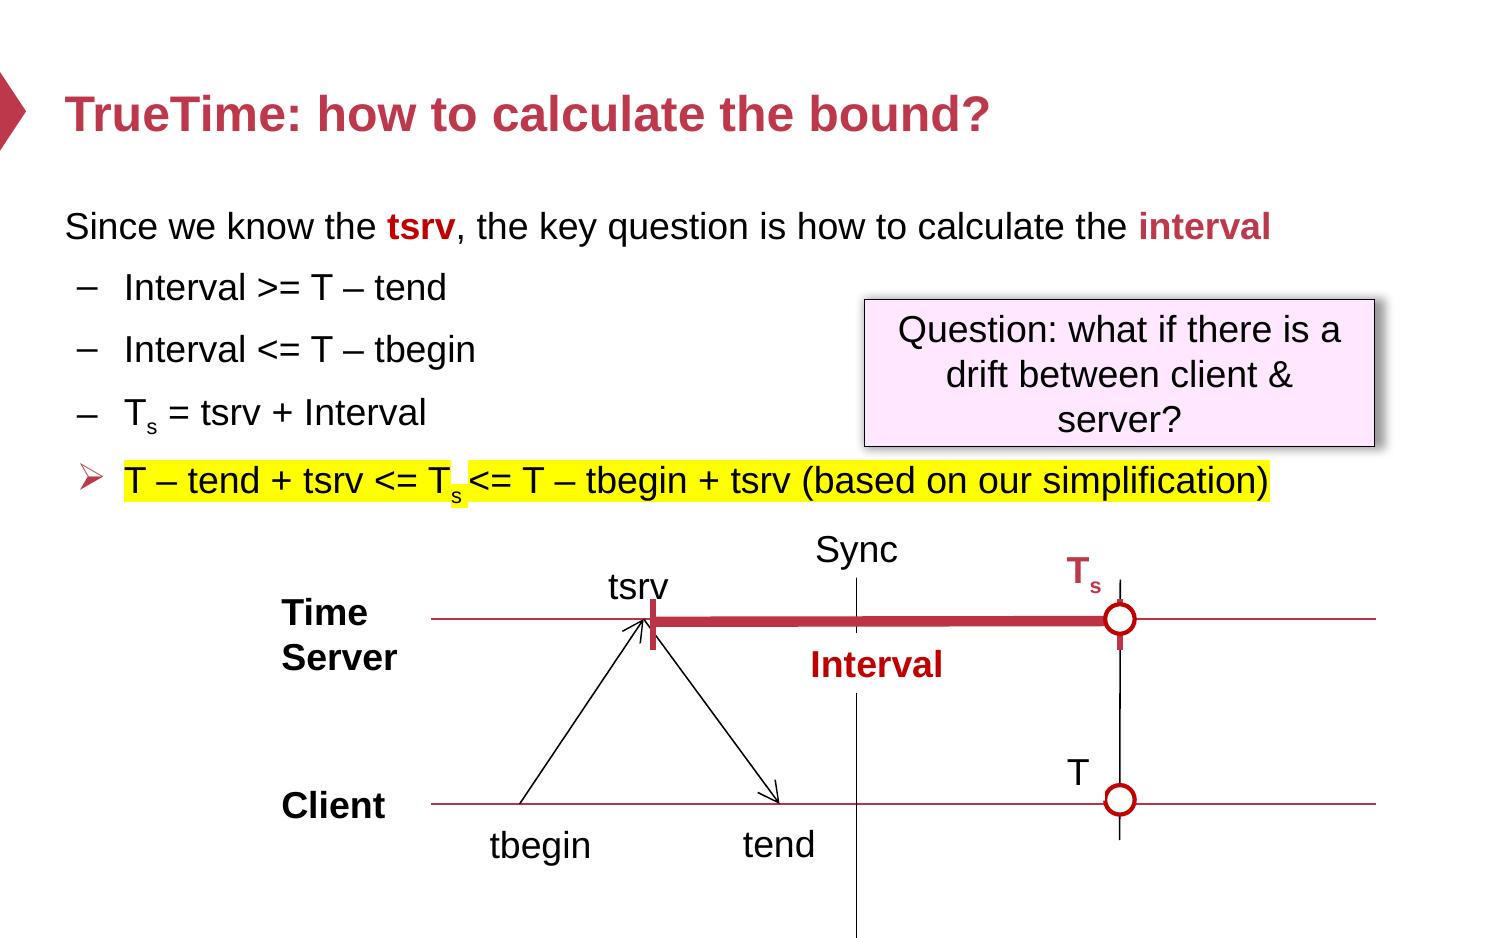

# TrueTime: how to calculate the bound?
Since we know the tsrv, the key question is how to calculate the interval
Interval >= T – tend
Interval <= T – tbegin
Ts = tsrv + Interval
T – tend + tsrv <= Ts <= T – tbegin + tsrv (based on our simplification)
Question: what if there is a drift between client & server?
Sync
Ts
tsrv
Time
Server

Interval
T
Client

tend
tbegin
70